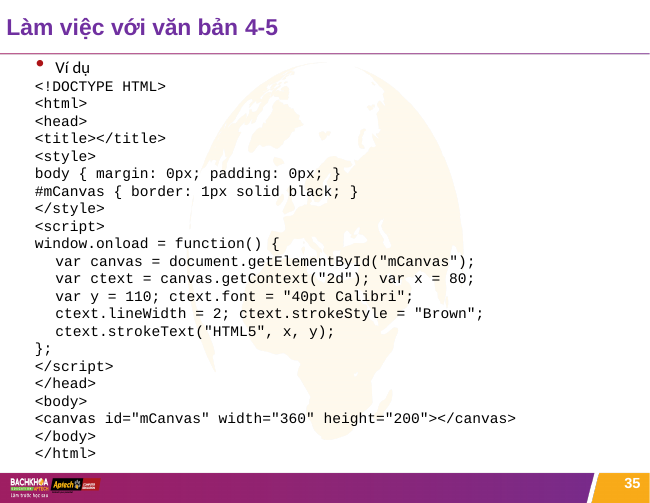

# Làm việc với văn bản 4-5
Ví dụ
<!DOCTYPE HTML>
<html>
<head>
<title></title>
<style>
body { margin: 0px; padding: 0px; }
#mCanvas { border: 1px solid black; }
</style>
<script>
window.onload = function() {
	var canvas = document.getElementById("mCanvas");
	var ctext = canvas.getContext("2d"); var x = 80;
	var y = 110; ctext.font = "40pt Calibri";
	ctext.lineWidth = 2; ctext.strokeStyle = "Brown";
	ctext.strokeText("HTML5", x, y);
};
</script>
</head>
<body>
<canvas id="mCanvas" width="360" height="200"></canvas>
</body>
</html>
35